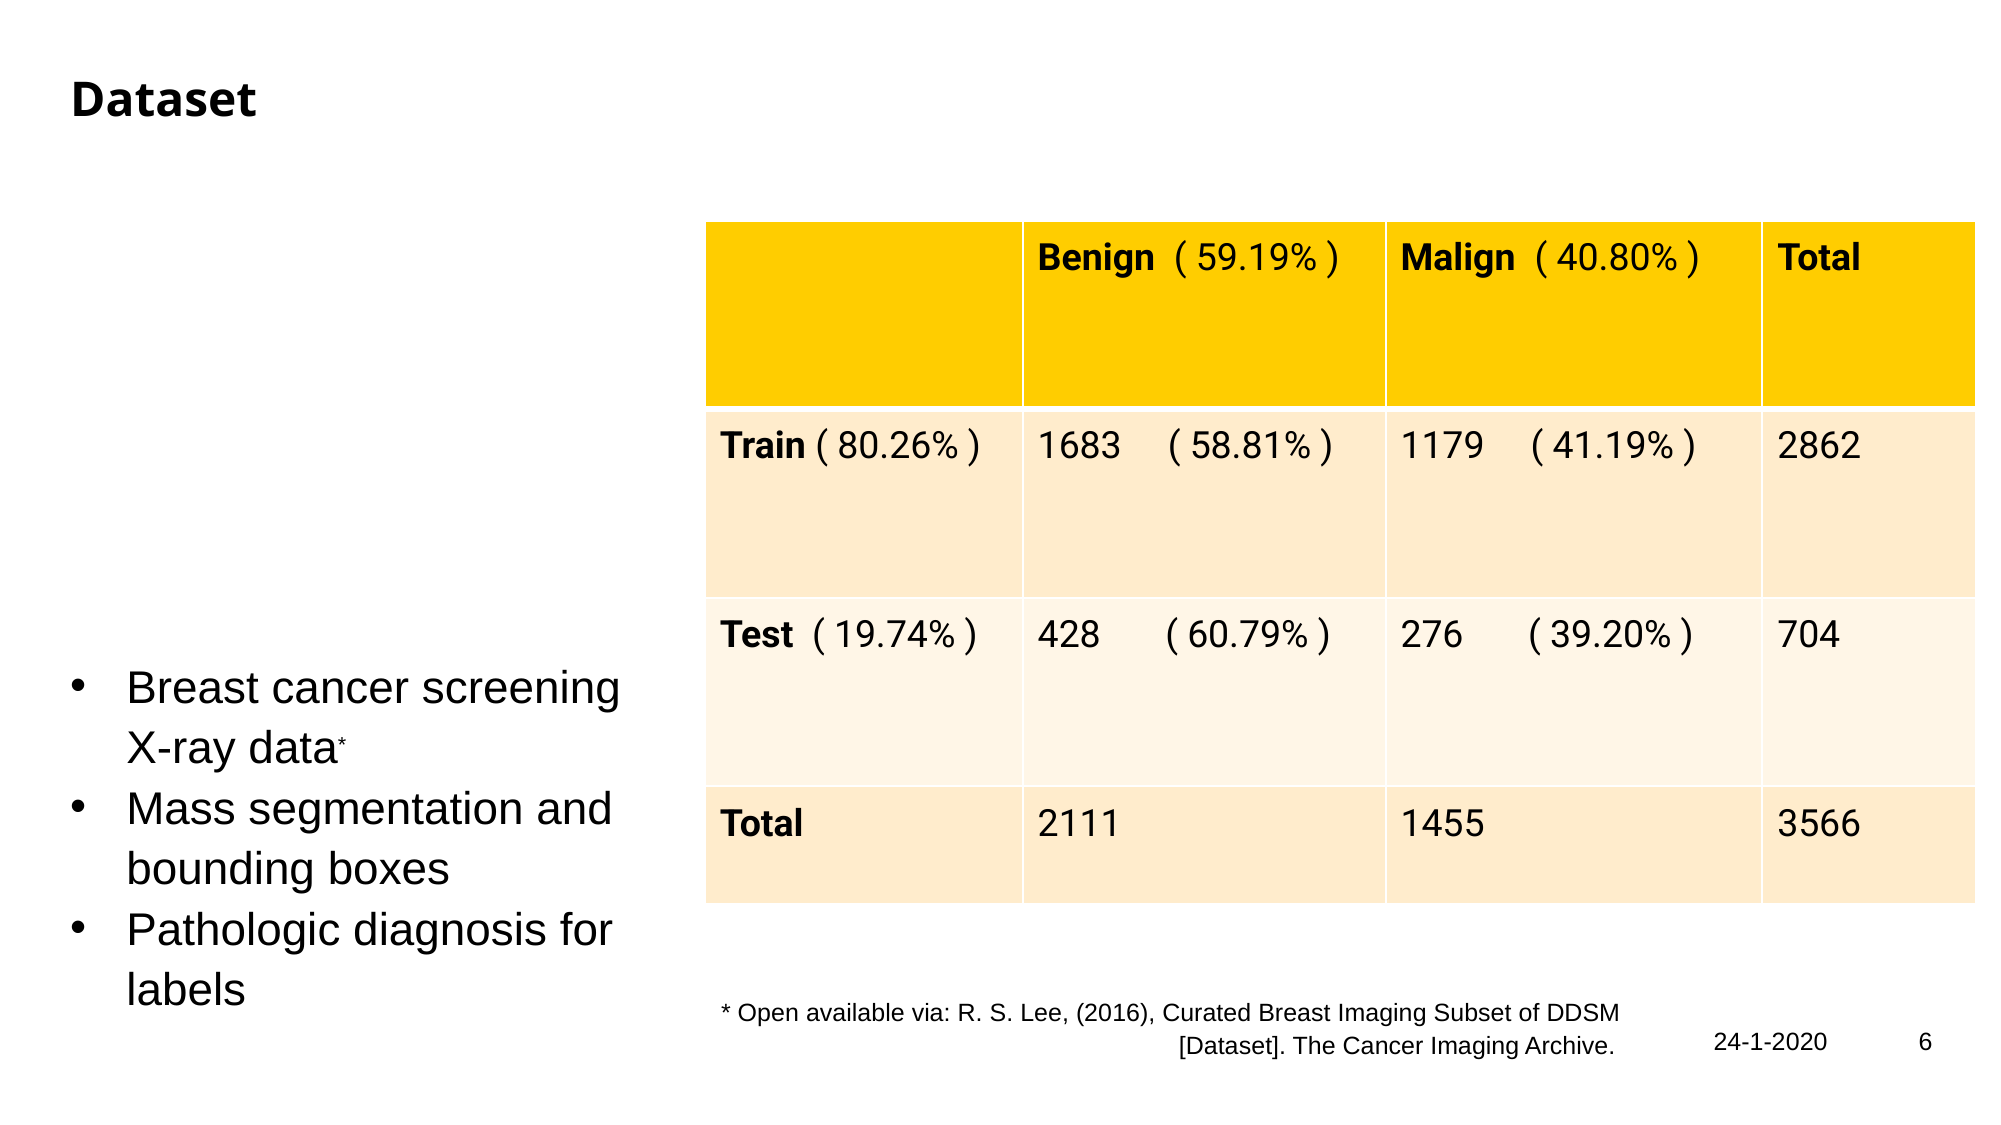

# Dataset
|  | Benign ( 59.19% ) | Malign ( 40.80% ) | Total |
| --- | --- | --- | --- |
| Train ( 80.26% ) | 1683 ( 58.81% ) | 1179 ( 41.19% ) | 2862 |
| Test ( 19.74% ) | 428 ( 60.79% ) | 276 ( 39.20% ) | 704 |
| Total | 2111 | 1455 | 3566 |
Breast cancer screening X-ray data*
Mass segmentation and bounding boxes
Pathologic diagnosis for labels

6
* Open available via: R. S. Lee, (2016), Curated Breast Imaging Subset of DDSM [Dataset]. The Cancer Imaging Archive.

24-1-2020